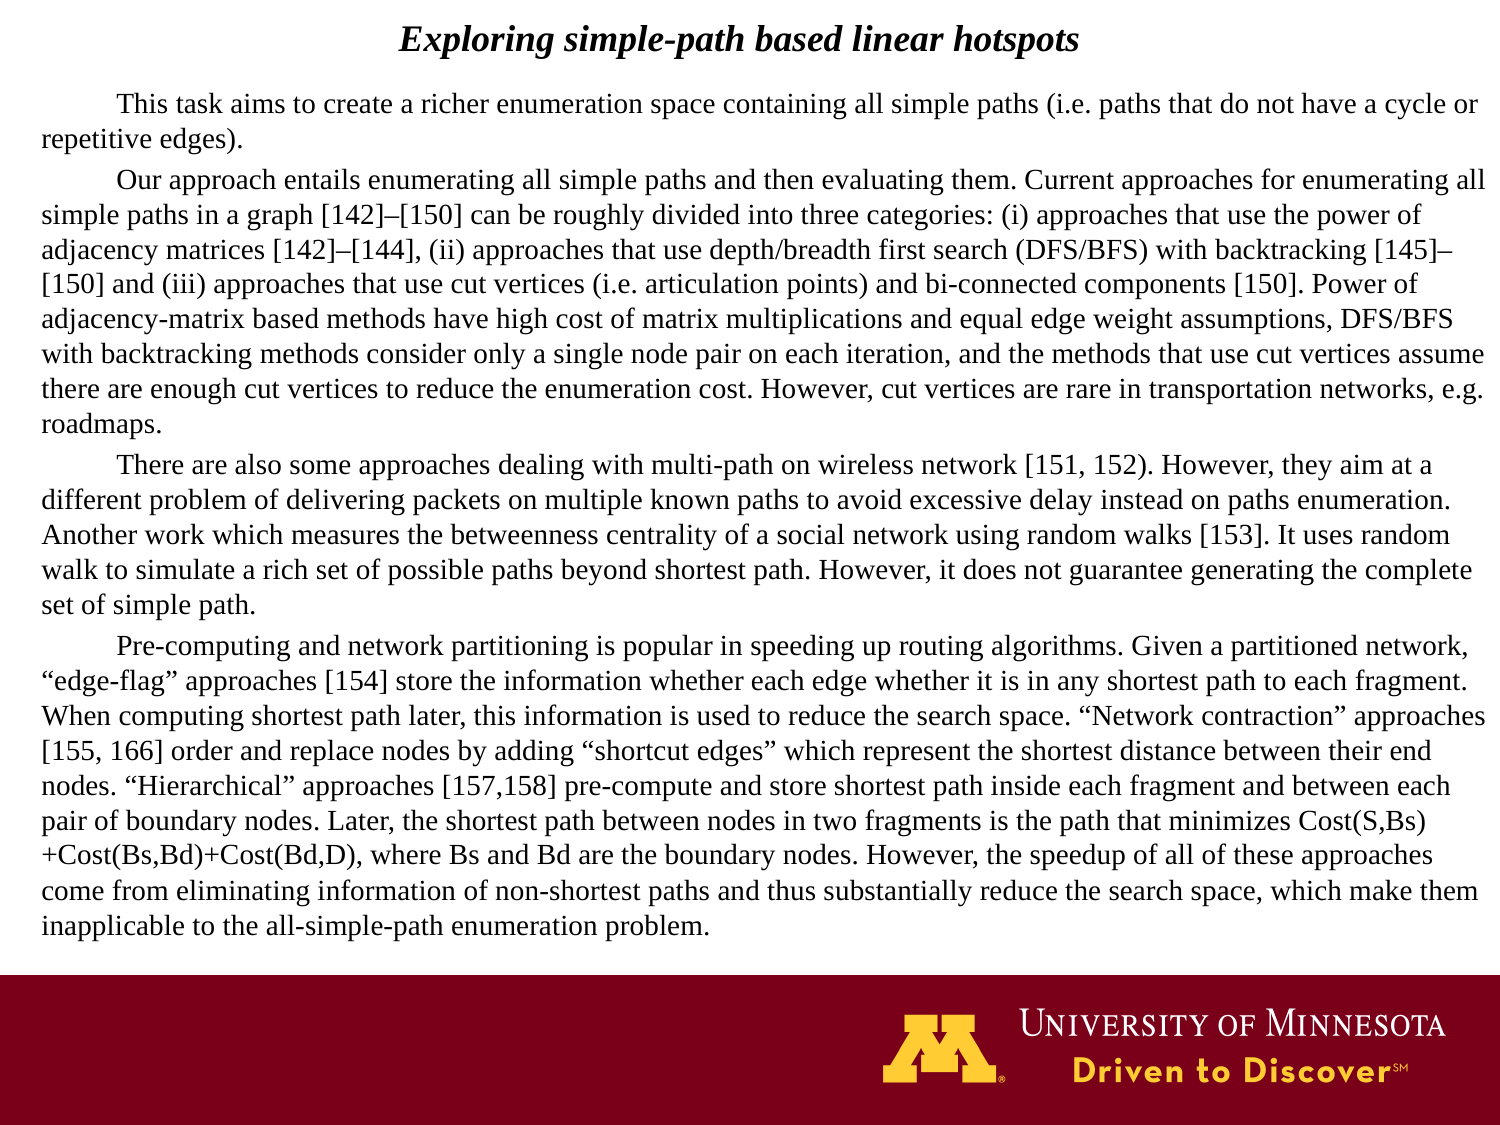

Exploring simple-path based linear hotspots
This task aims to create a richer enumeration space containing all simple paths (i.e. paths that do not have a cycle or repetitive edges).
Our approach entails enumerating all simple paths and then evaluating them. Current approaches for enumerating all simple paths in a graph [142]–[150] can be roughly divided into three categories: (i) approaches that use the power of adjacency matrices [142]–[144], (ii) approaches that use depth/breadth first search (DFS/BFS) with backtracking [145]–[150] and (iii) approaches that use cut vertices (i.e. articulation points) and bi-connected components [150]. Power of adjacency-matrix based methods have high cost of matrix multiplications and equal edge weight assumptions, DFS/BFS with backtracking methods consider only a single node pair on each iteration, and the methods that use cut vertices assume there are enough cut vertices to reduce the enumeration cost. However, cut vertices are rare in transportation networks, e.g. roadmaps.
There are also some approaches dealing with multi-path on wireless network [151, 152). However, they aim at a different problem of delivering packets on multiple known paths to avoid excessive delay instead on paths enumeration. Another work which measures the betweenness centrality of a social network using random walks [153]. It uses random walk to simulate a rich set of possible paths beyond shortest path. However, it does not guarantee generating the complete set of simple path.
Pre-computing and network partitioning is popular in speeding up routing algorithms. Given a partitioned network, “edge-flag” approaches [154] store the information whether each edge whether it is in any shortest path to each fragment. When computing shortest path later, this information is used to reduce the search space. “Network contraction” approaches [155, 166] order and replace nodes by adding “shortcut edges” which represent the shortest distance between their end nodes. “Hierarchical” approaches [157,158] pre-compute and store shortest path inside each fragment and between each pair of boundary nodes. Later, the shortest path between nodes in two fragments is the path that minimizes Cost(S,Bs)+Cost(Bs,Bd)+Cost(Bd,D), where Bs and Bd are the boundary nodes. However, the speedup of all of these approaches come from eliminating information of non-shortest paths and thus substantially reduce the search space, which make them inapplicable to the all-simple-path enumeration problem.